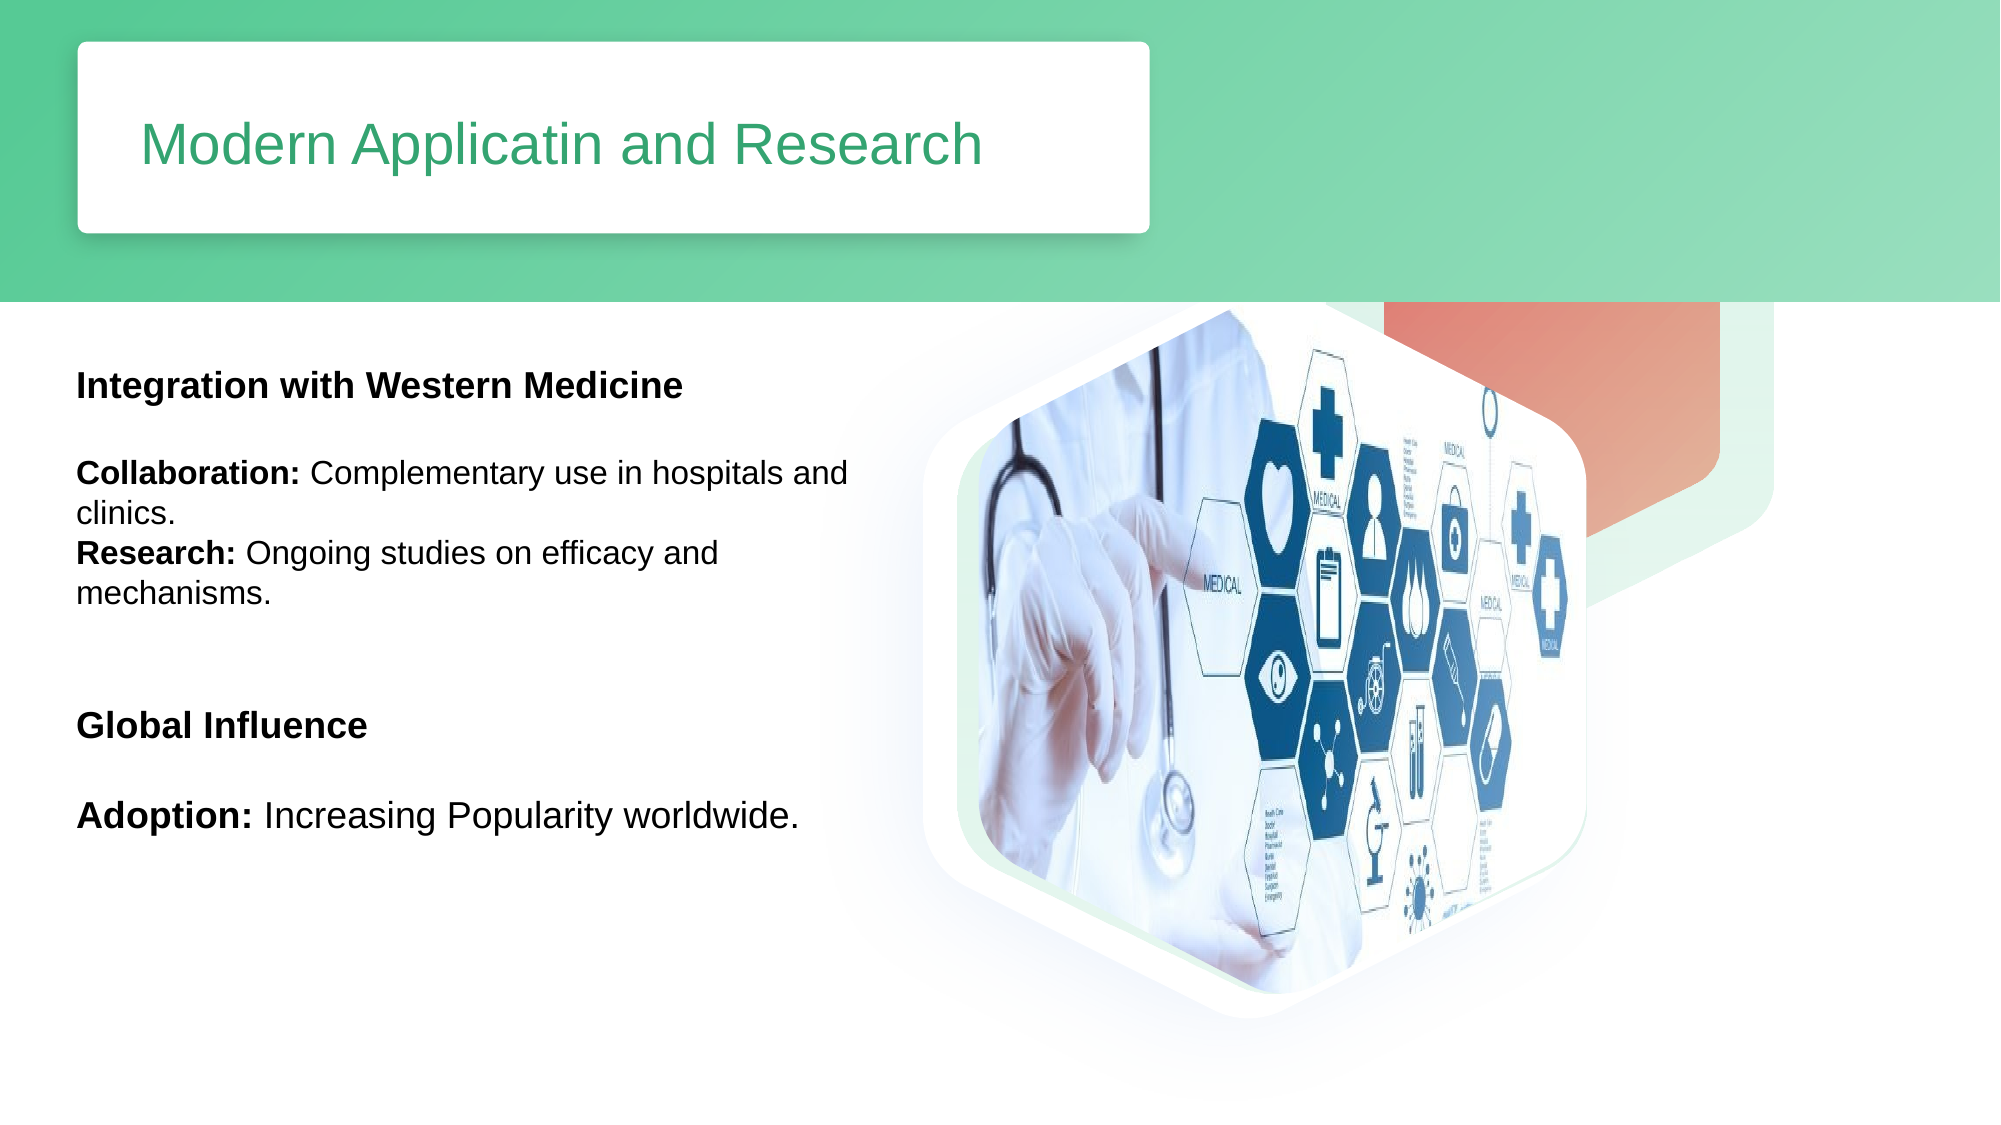

Modern Applicatin and Research

Integration with Western Medicine

Collaboration: Complementary use in hospitals and clinics.
Research: Ongoing studies on efficacy and mechanisms.

Global Influence

Adoption: Increasing Popularity worldwide.